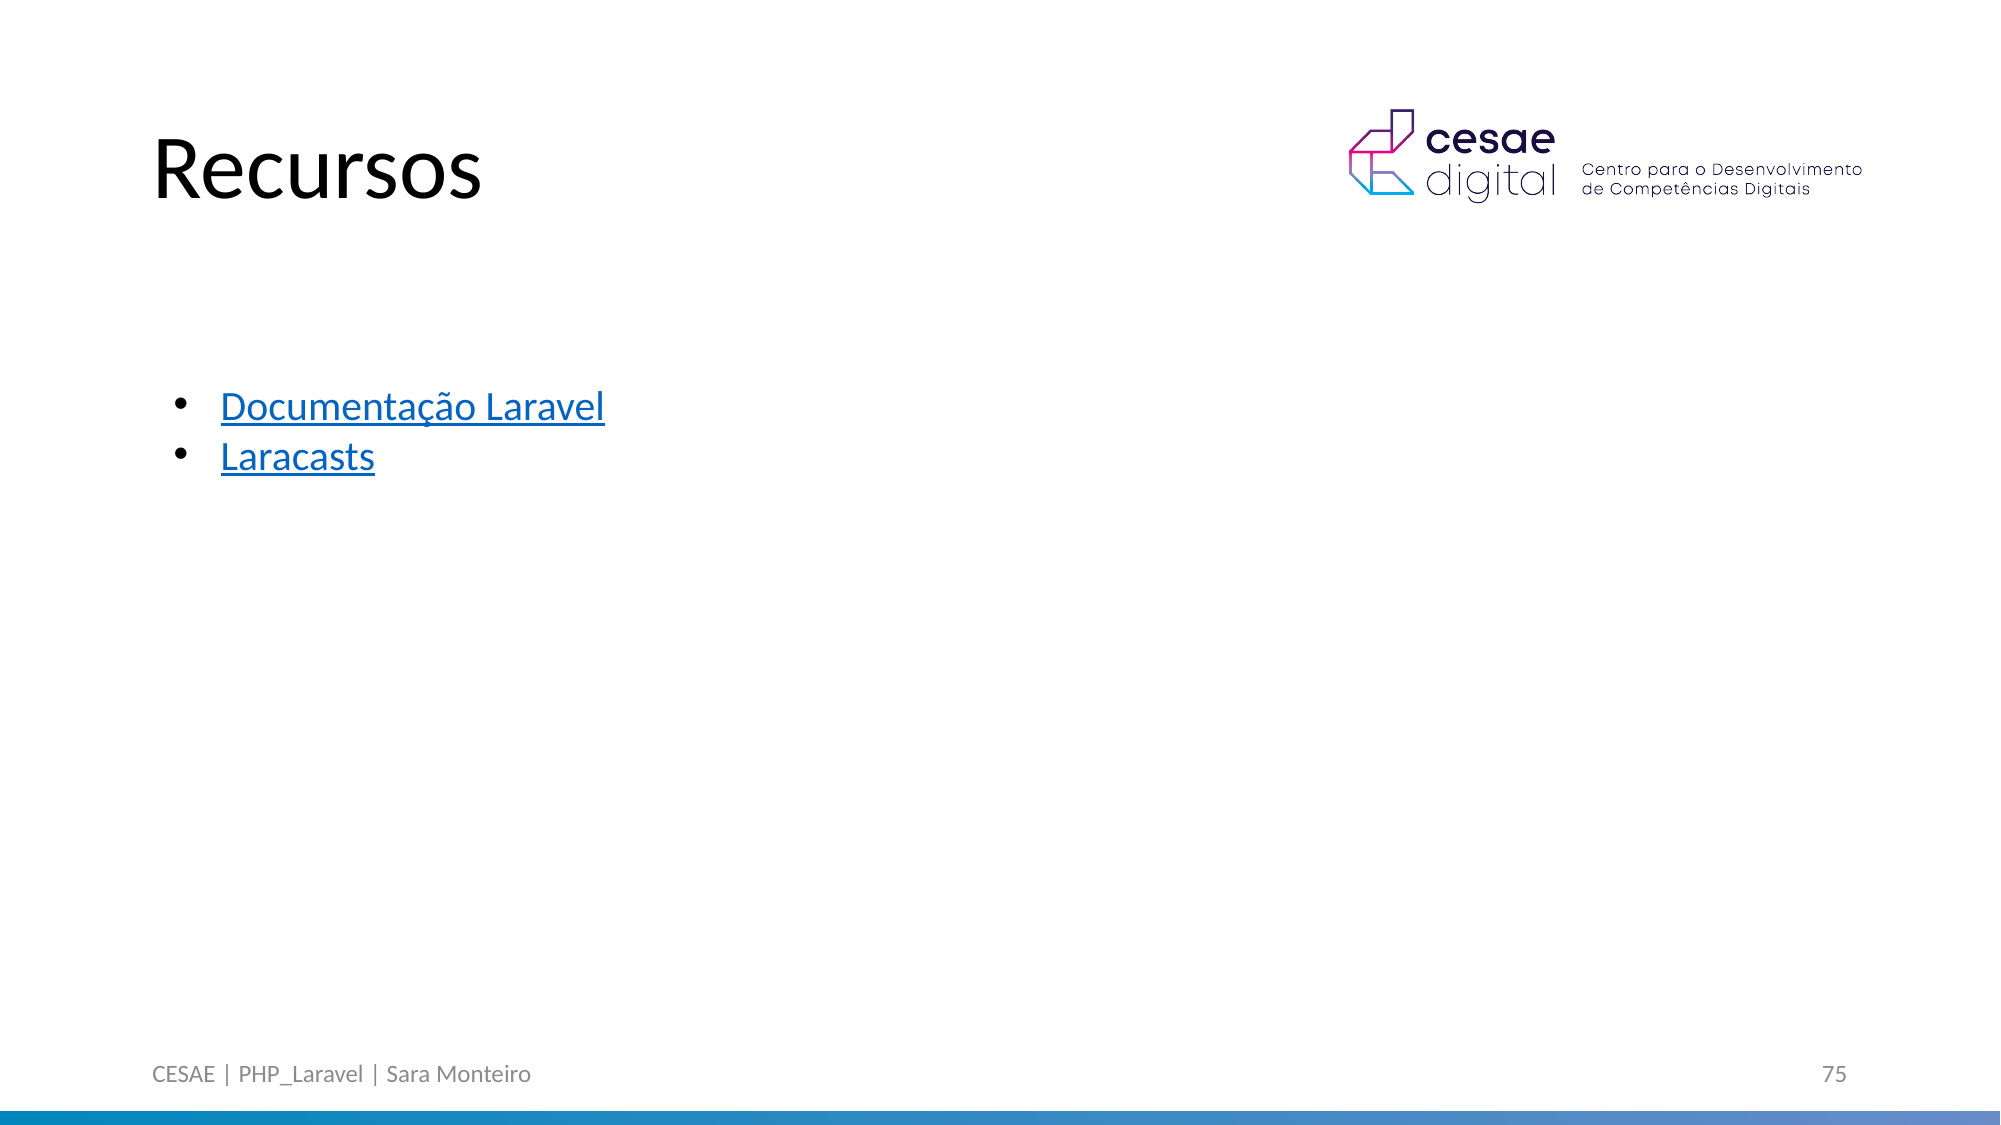

# Recursos
Documentação Laravel
Laracasts

CESAE | PHP_Laravel | Sara Monteiro
75